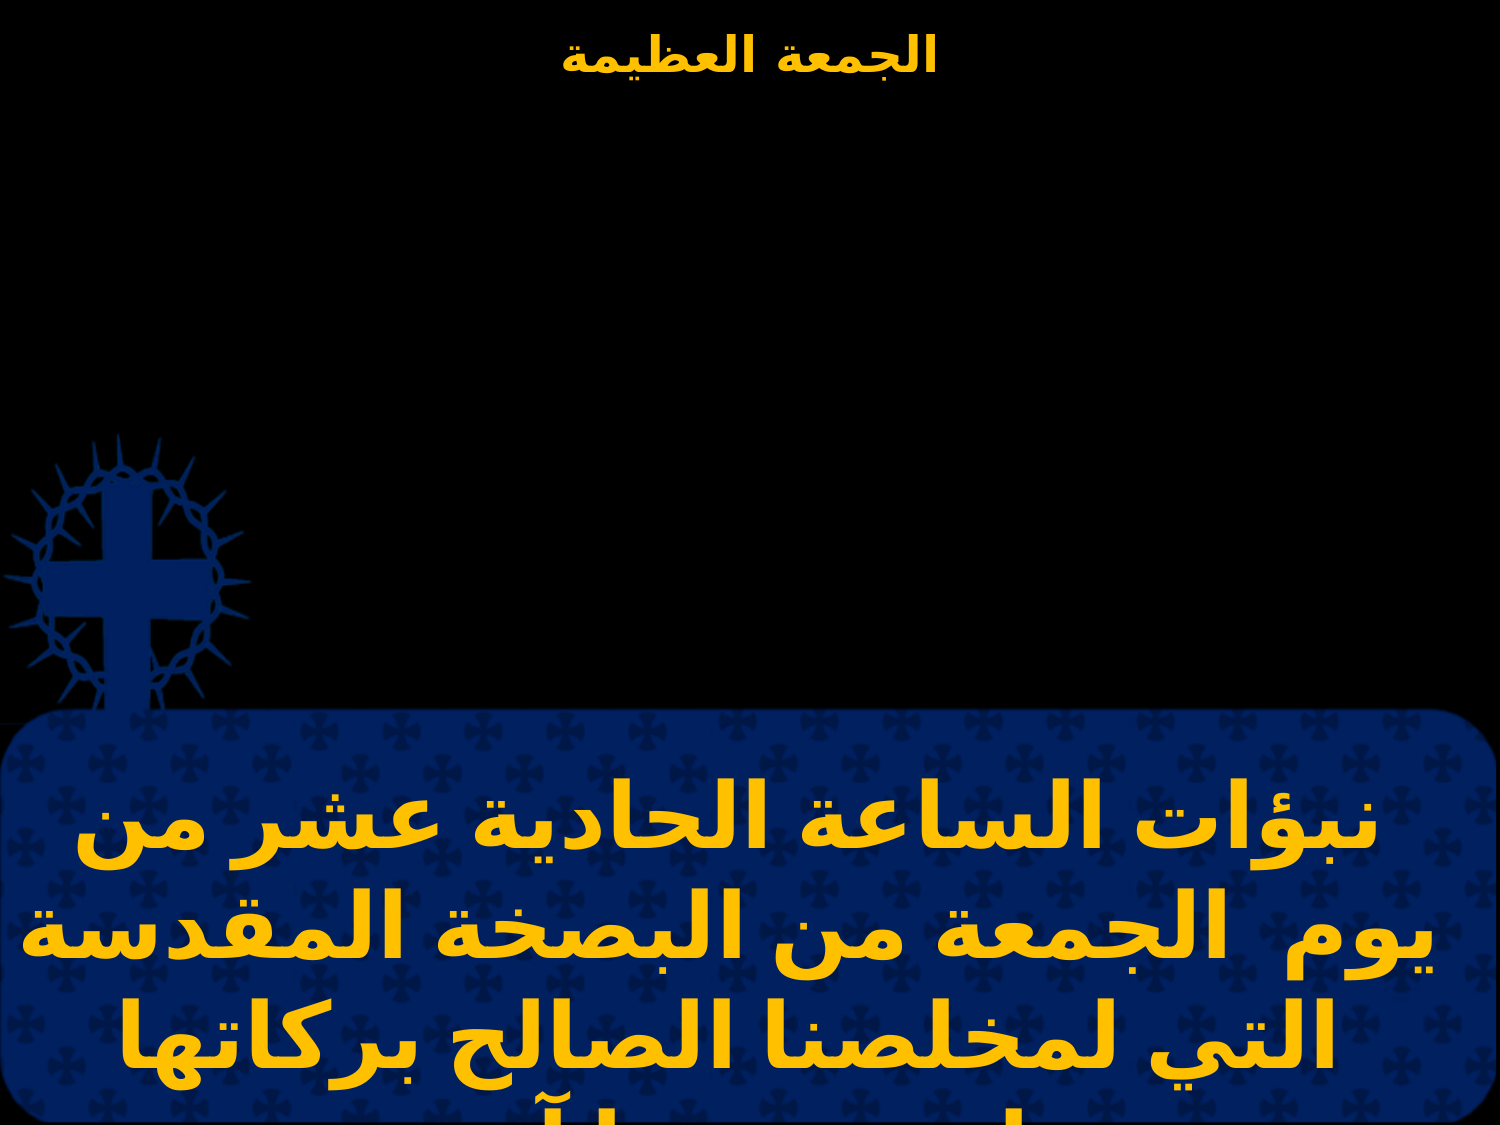

نبؤات الساعة الحادية عشر من يوم  الجمعة من البصخة المقدسة التي لمخلصنا الصالح بركاتها على جميعنا آمين